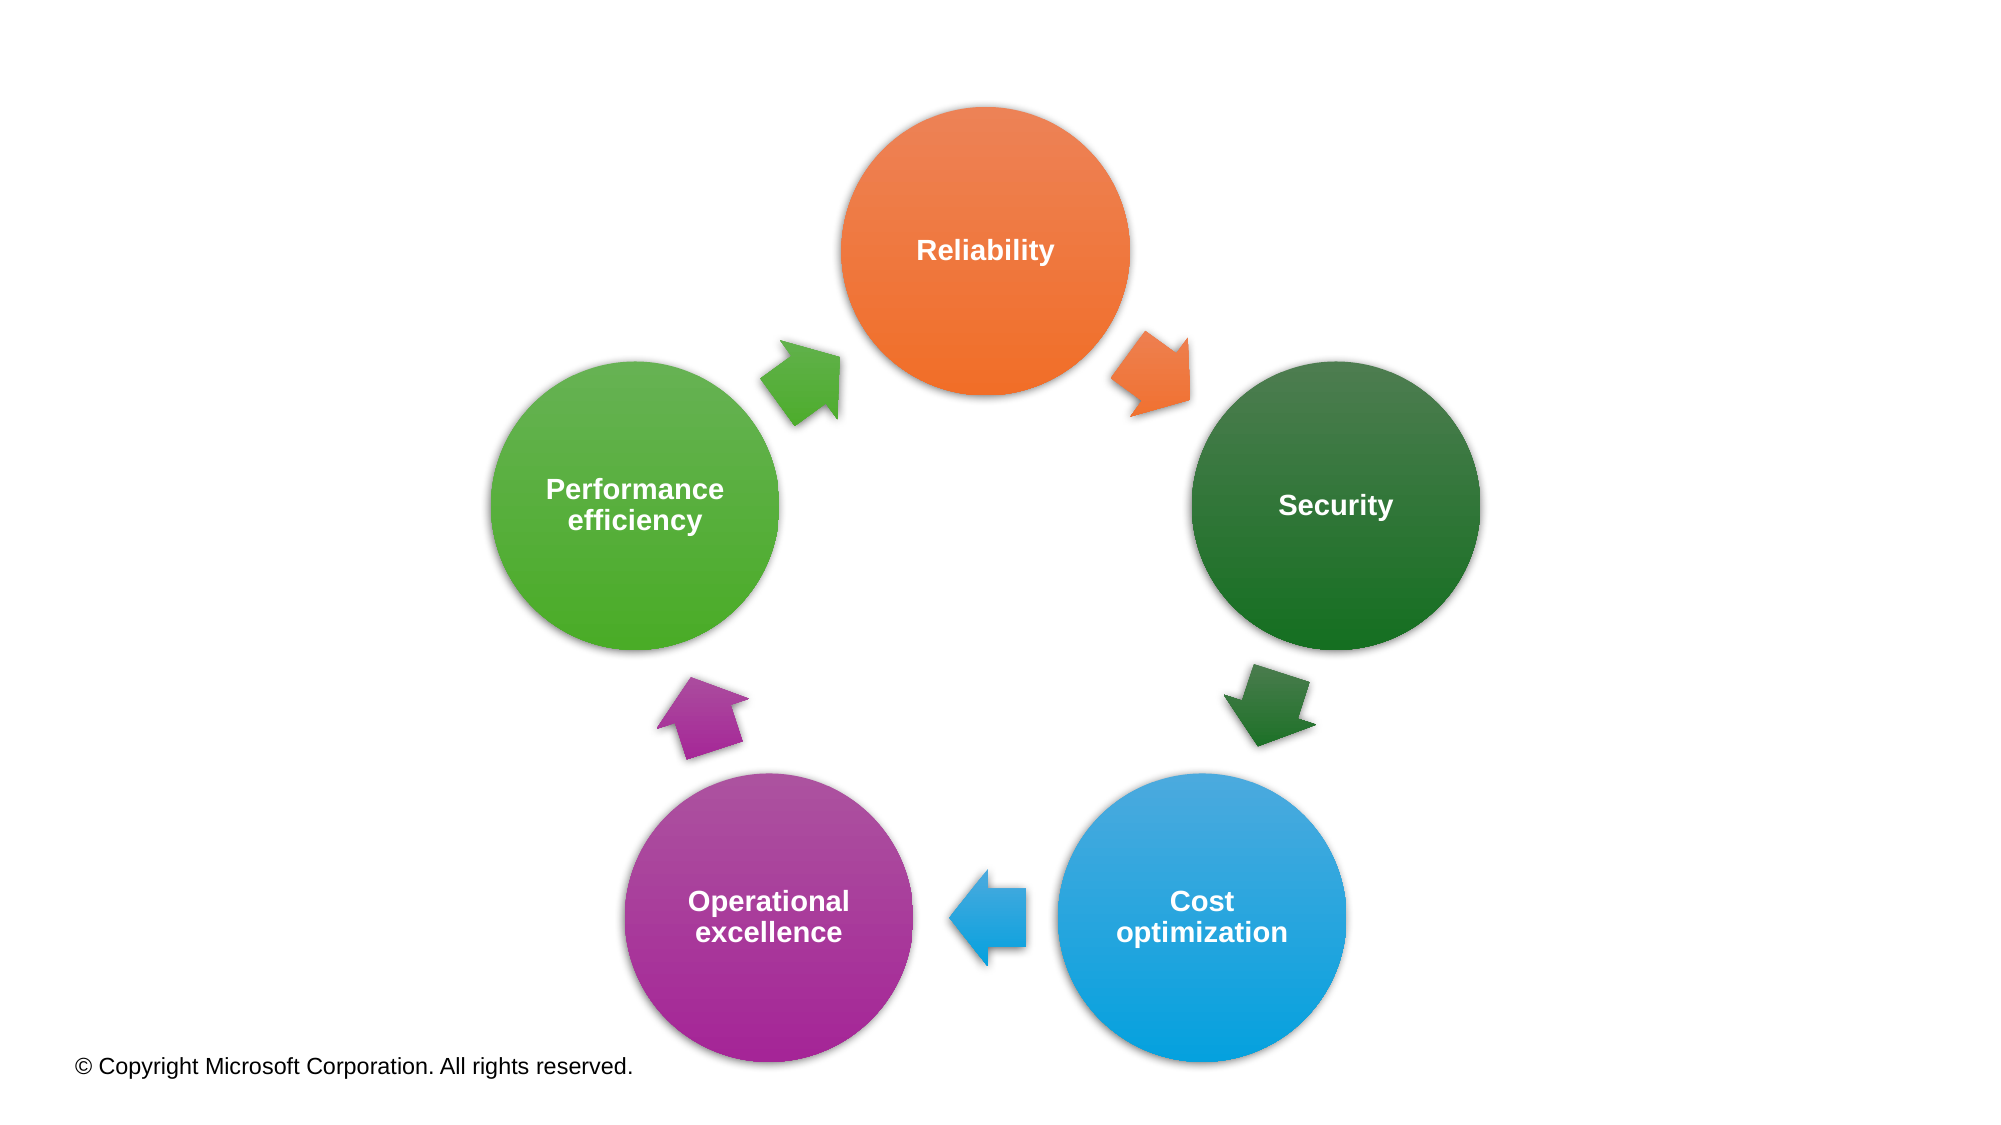

Reliability

Security

Cost optimization

Operational excellence

Performance efficiency